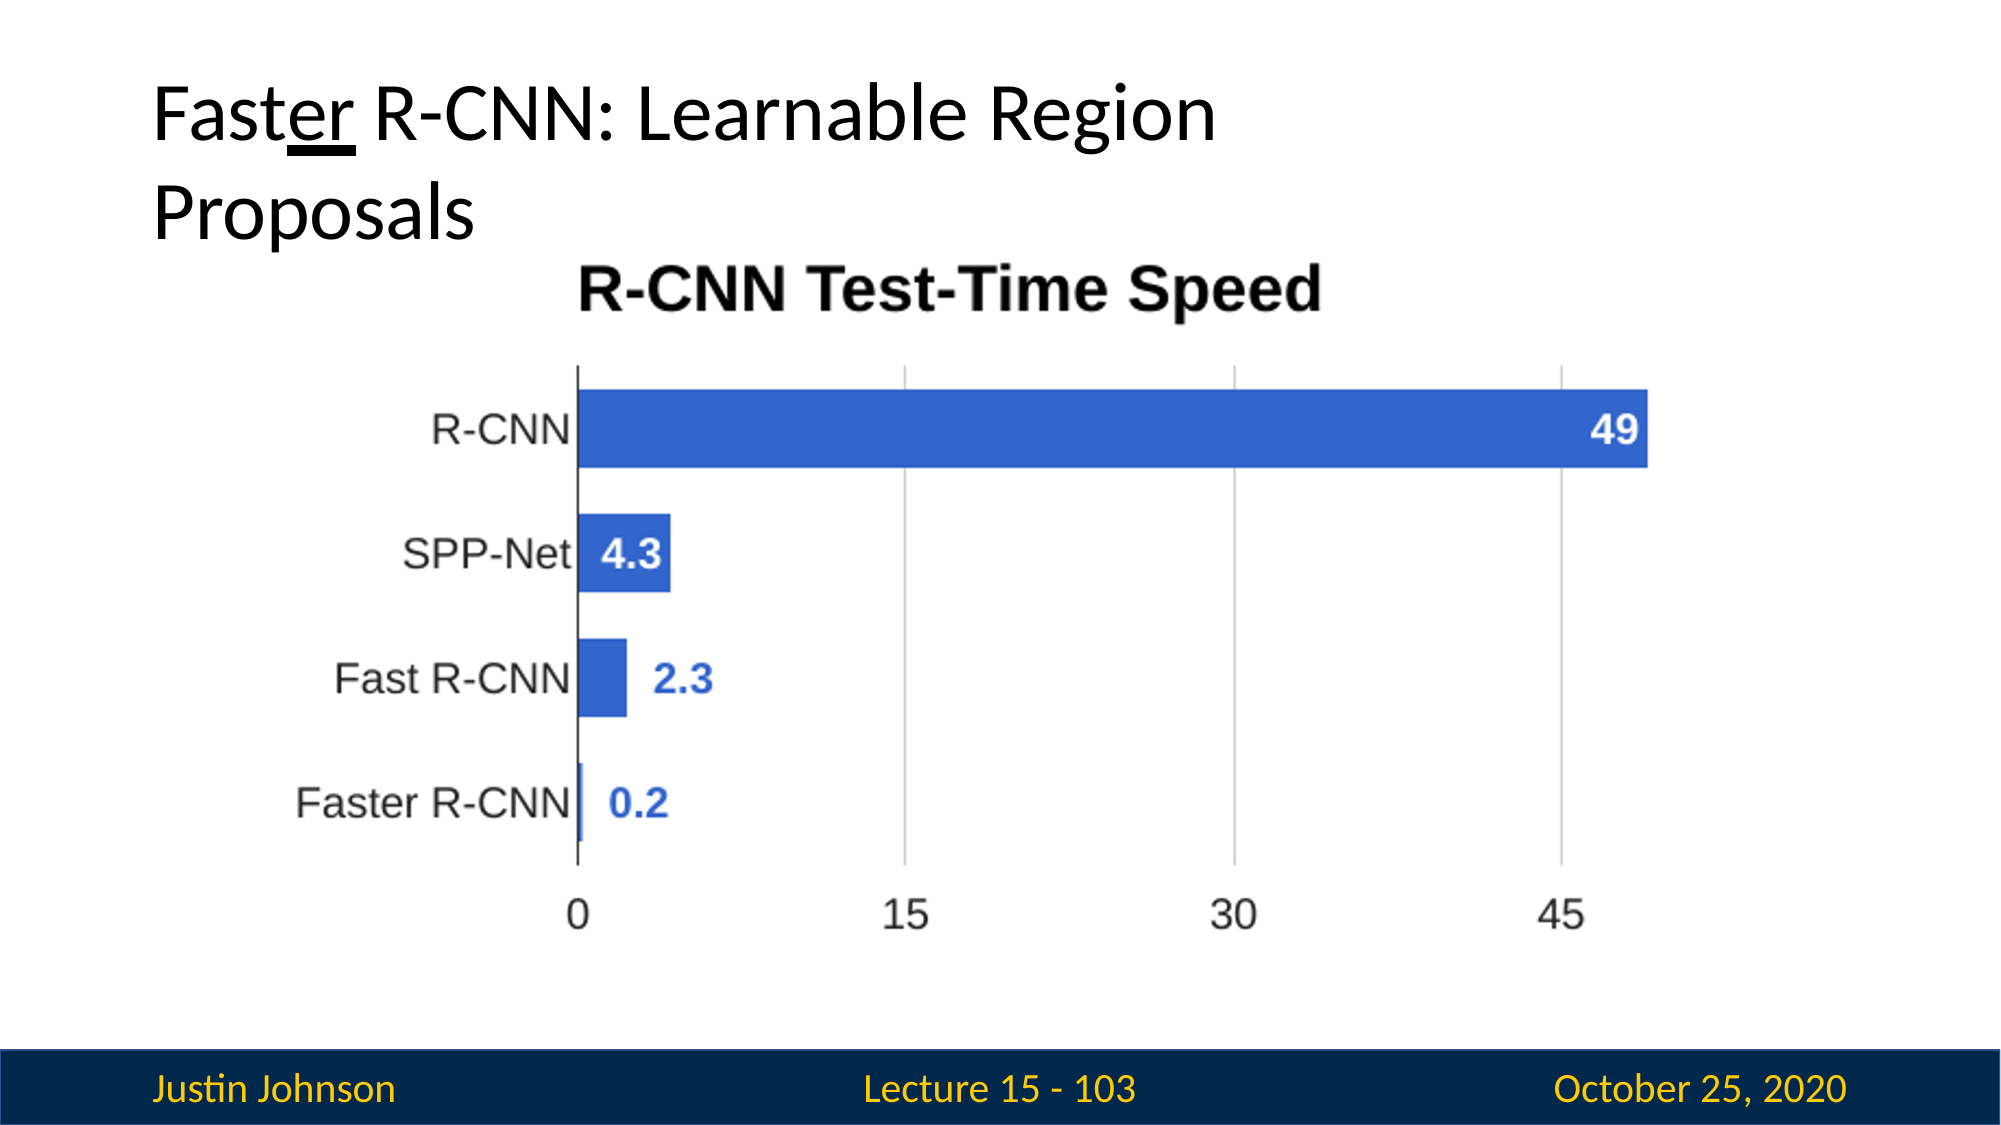

# Faster R-CNN: Learnable Region Proposals

Justin Johnson
October 25, 2020
Lecture 15 - 103